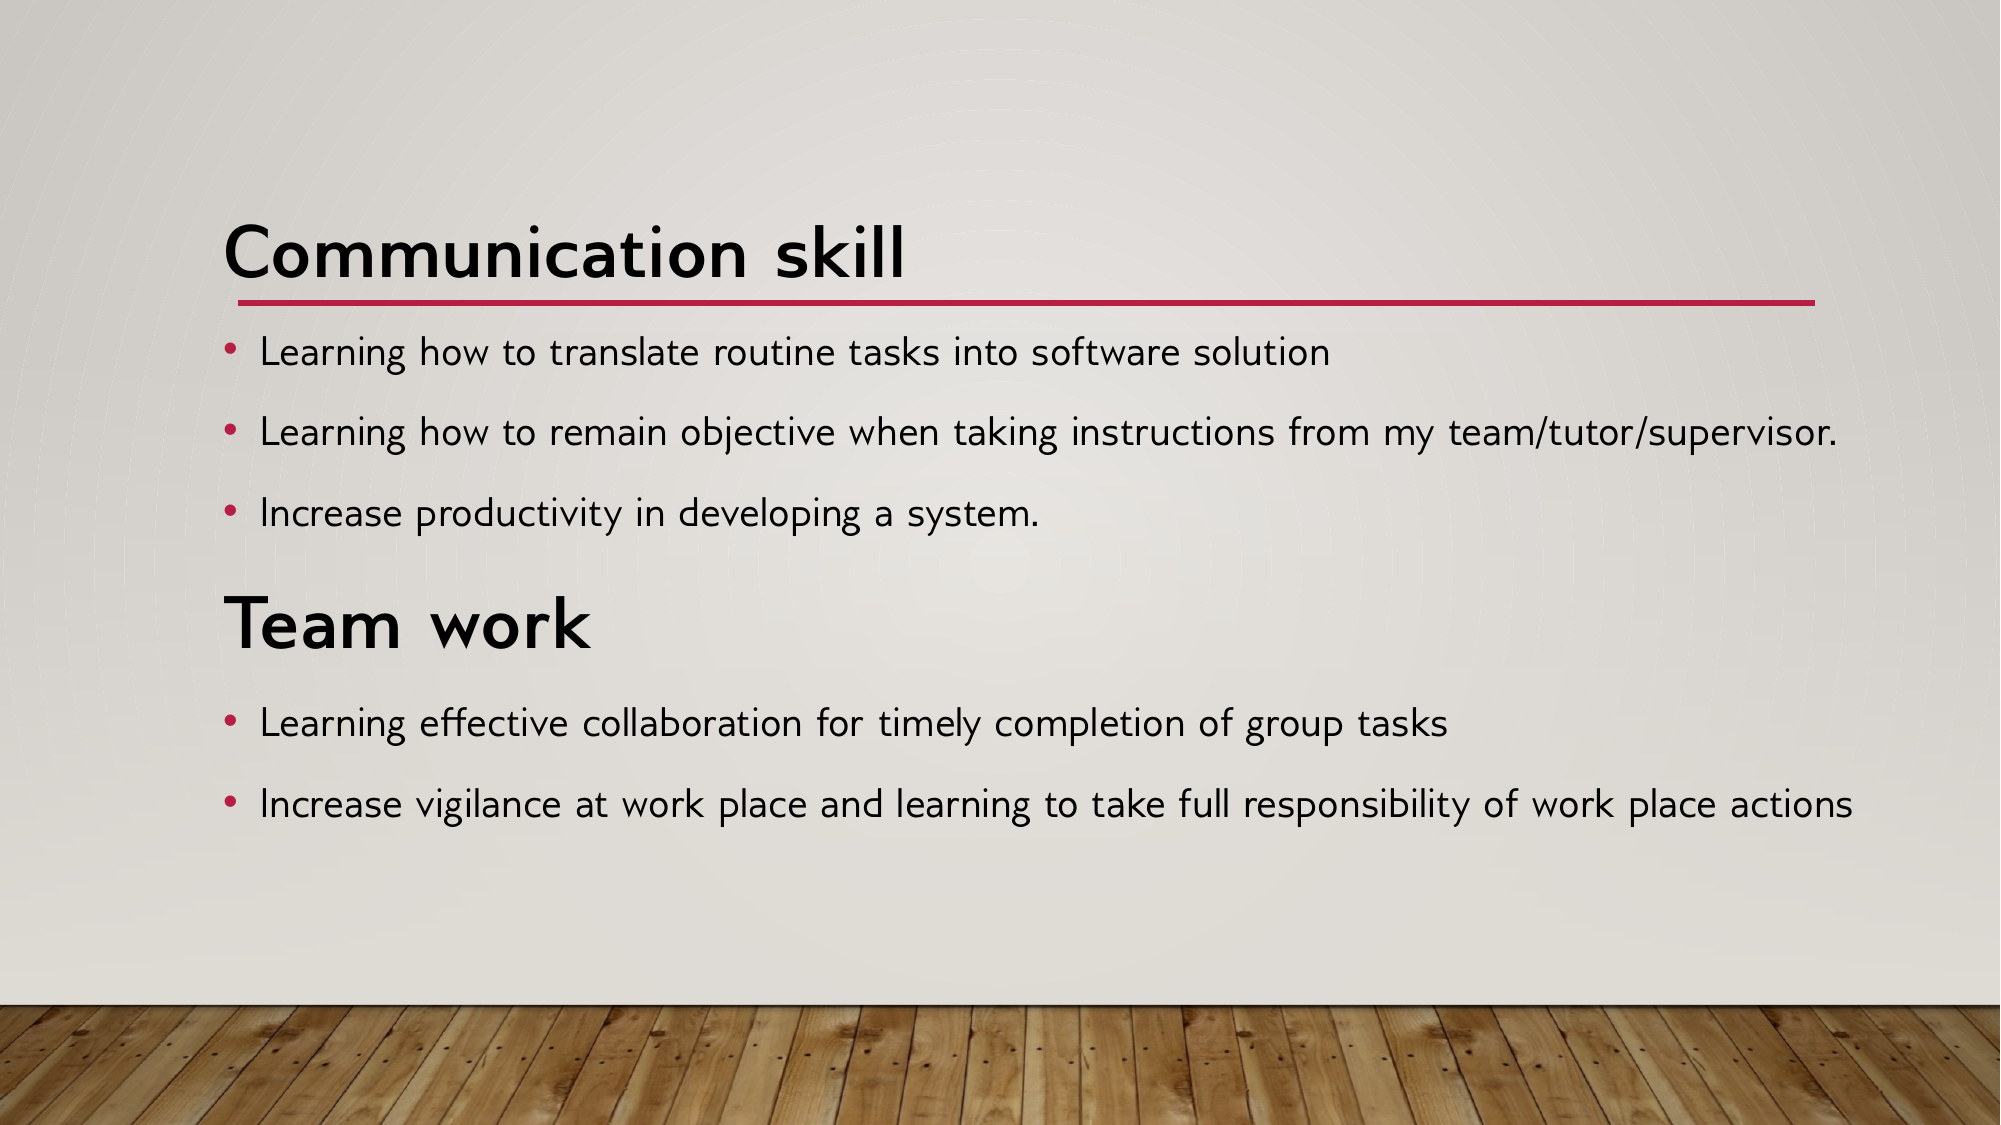

Communication skill
Learning how to translate routine tasks into software solution
Learning how to remain objective when taking instructions from my team/tutor/supervisor.
Increase productivity in developing a system.
Team work
Learning effective collaboration for timely completion of group tasks
Increase vigilance at work place and learning to take full responsibility of work place actions